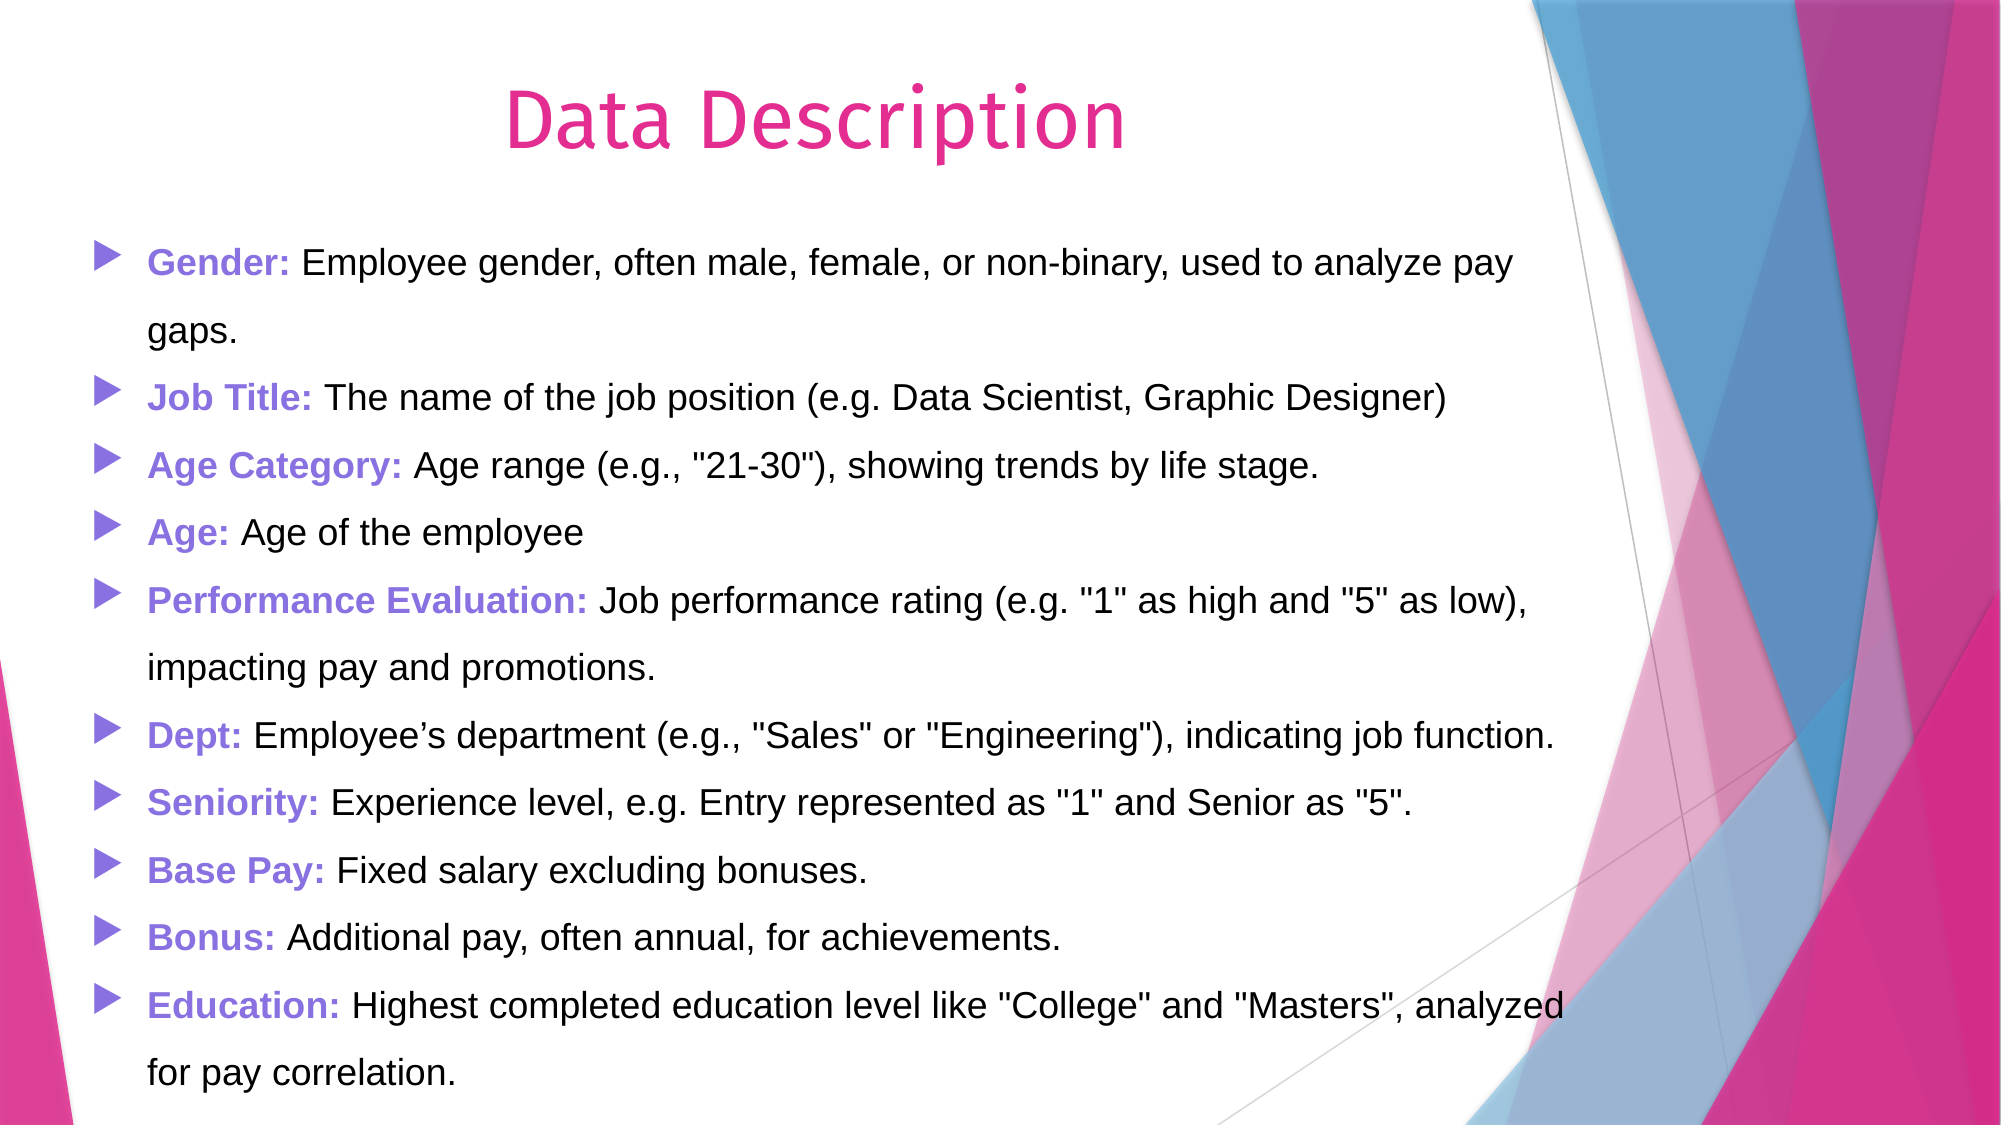

# Data Description
Gender: Employee gender, often male, female, or non-binary, used to analyze pay gaps.
Job Title: The name of the job position (e.g. Data Scientist, Graphic Designer)
Age Category: Age range (e.g., "21-30"), showing trends by life stage.
Age: Age of the employee
Performance Evaluation: Job performance rating (e.g. "1" as high and "5" as low), impacting pay and promotions.
Dept: Employee’s department (e.g., "Sales" or "Engineering"), indicating job function.
Seniority: Experience level, e.g. Entry represented as "1" and Senior as "5".
Base Pay: Fixed salary excluding bonuses.
Bonus: Additional pay, often annual, for achievements.
Education: Highest completed education level like "College" and "Masters", analyzed for pay correlation.